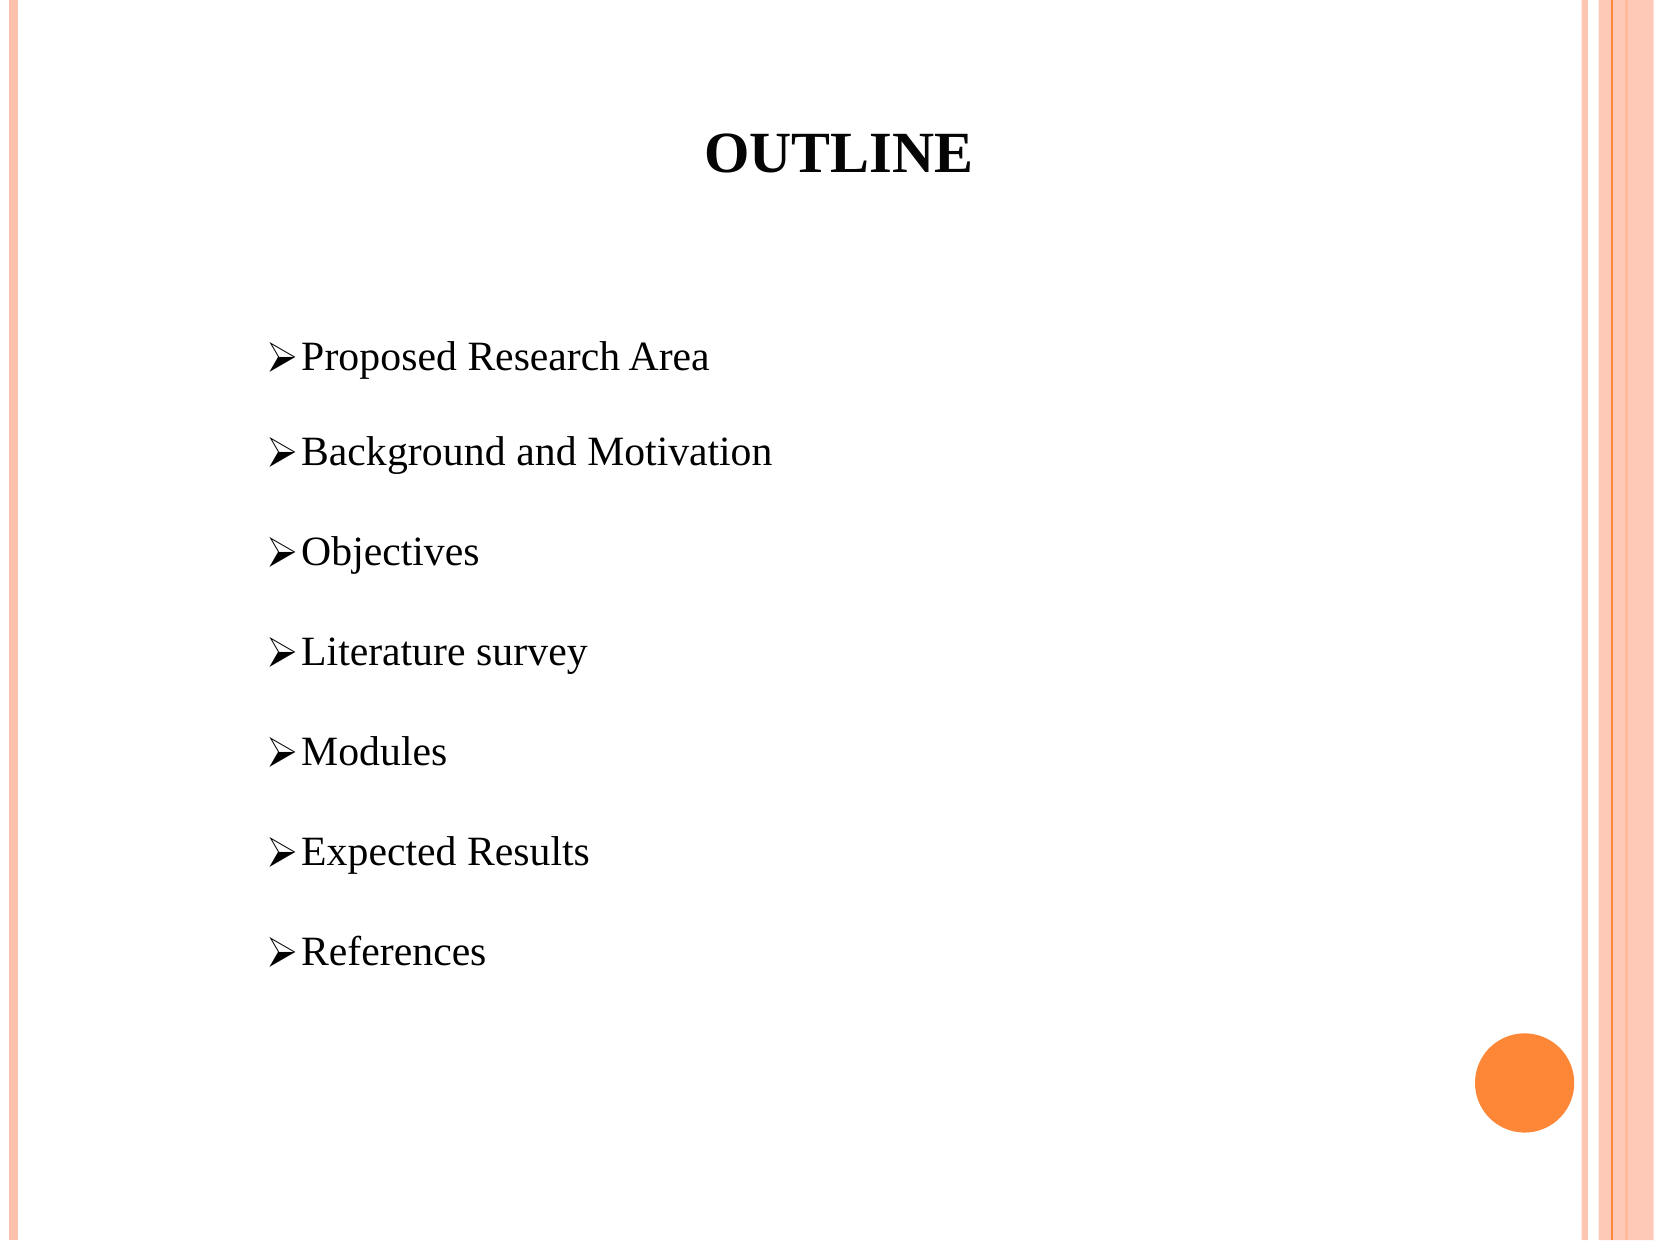

Outline

Proposed Research Area

Background and Motivation

Objectives

Literature survey

Modules

Expected Results

References